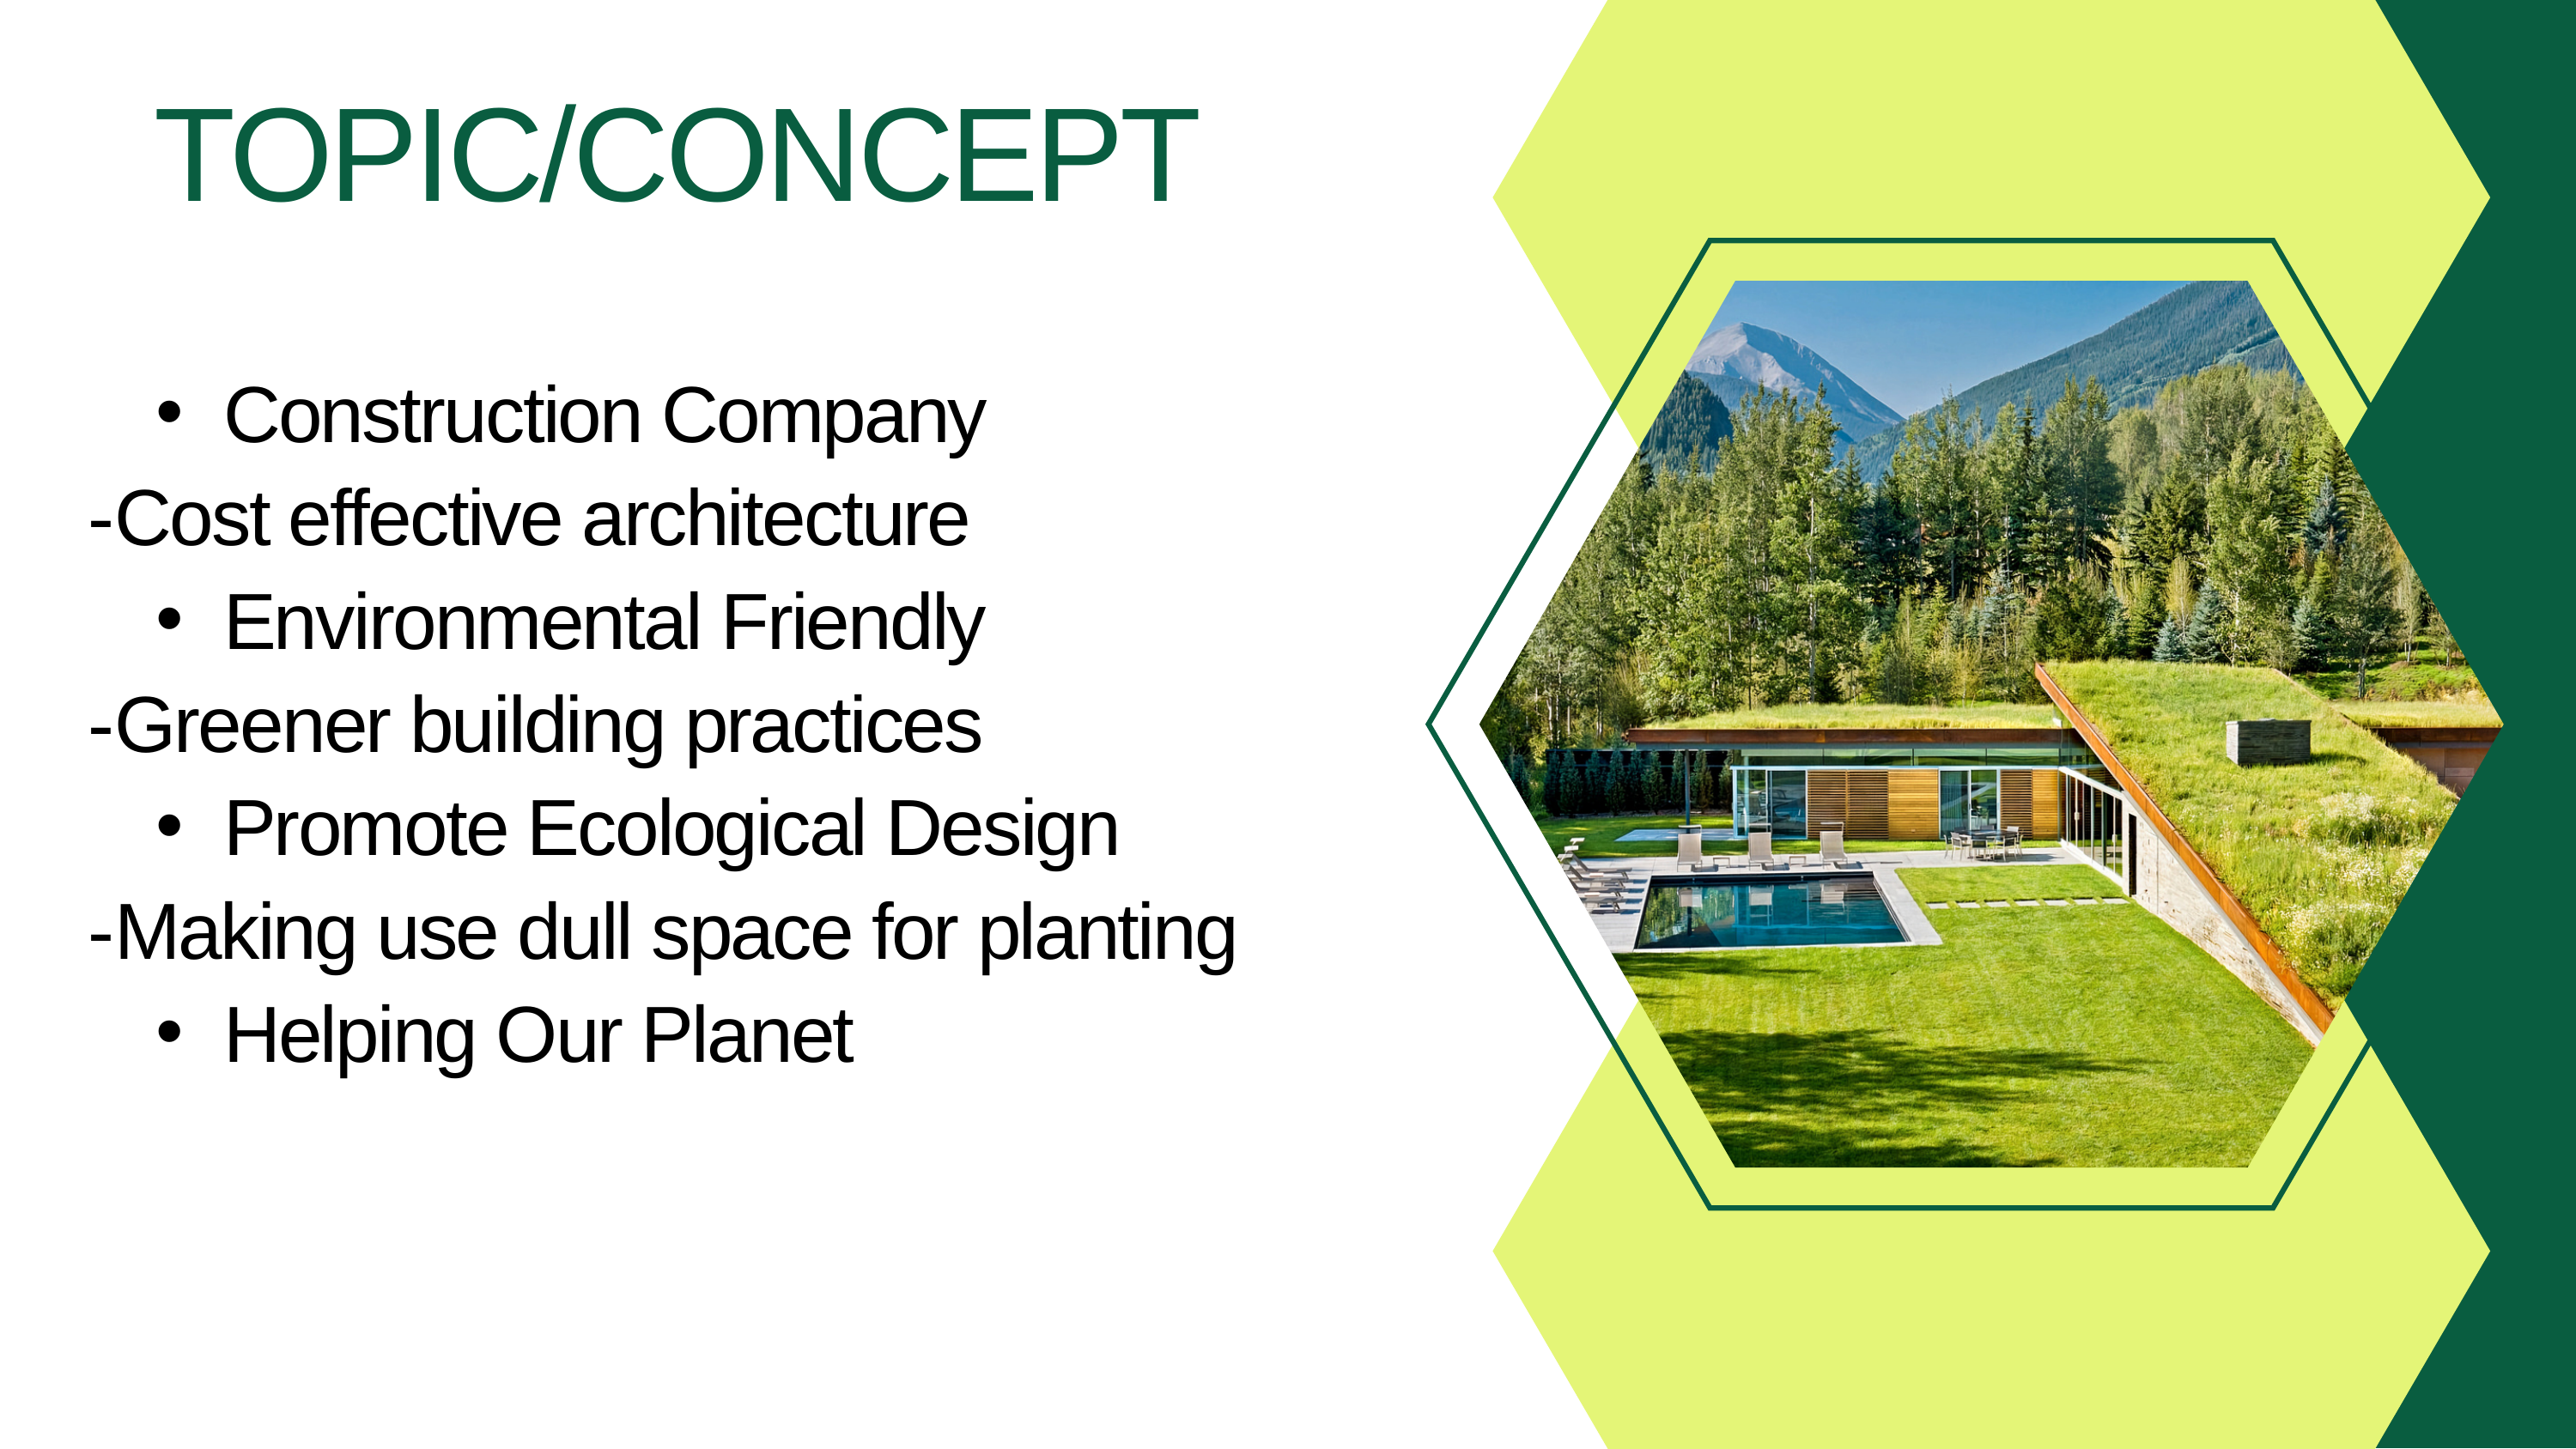

TOPIC/CONCEPT

Construction Company
-Cost effective architecture
Environmental Friendly
-Greener building practices
Promote Ecological Design
-Making use dull space for planting
Helping Our Planet